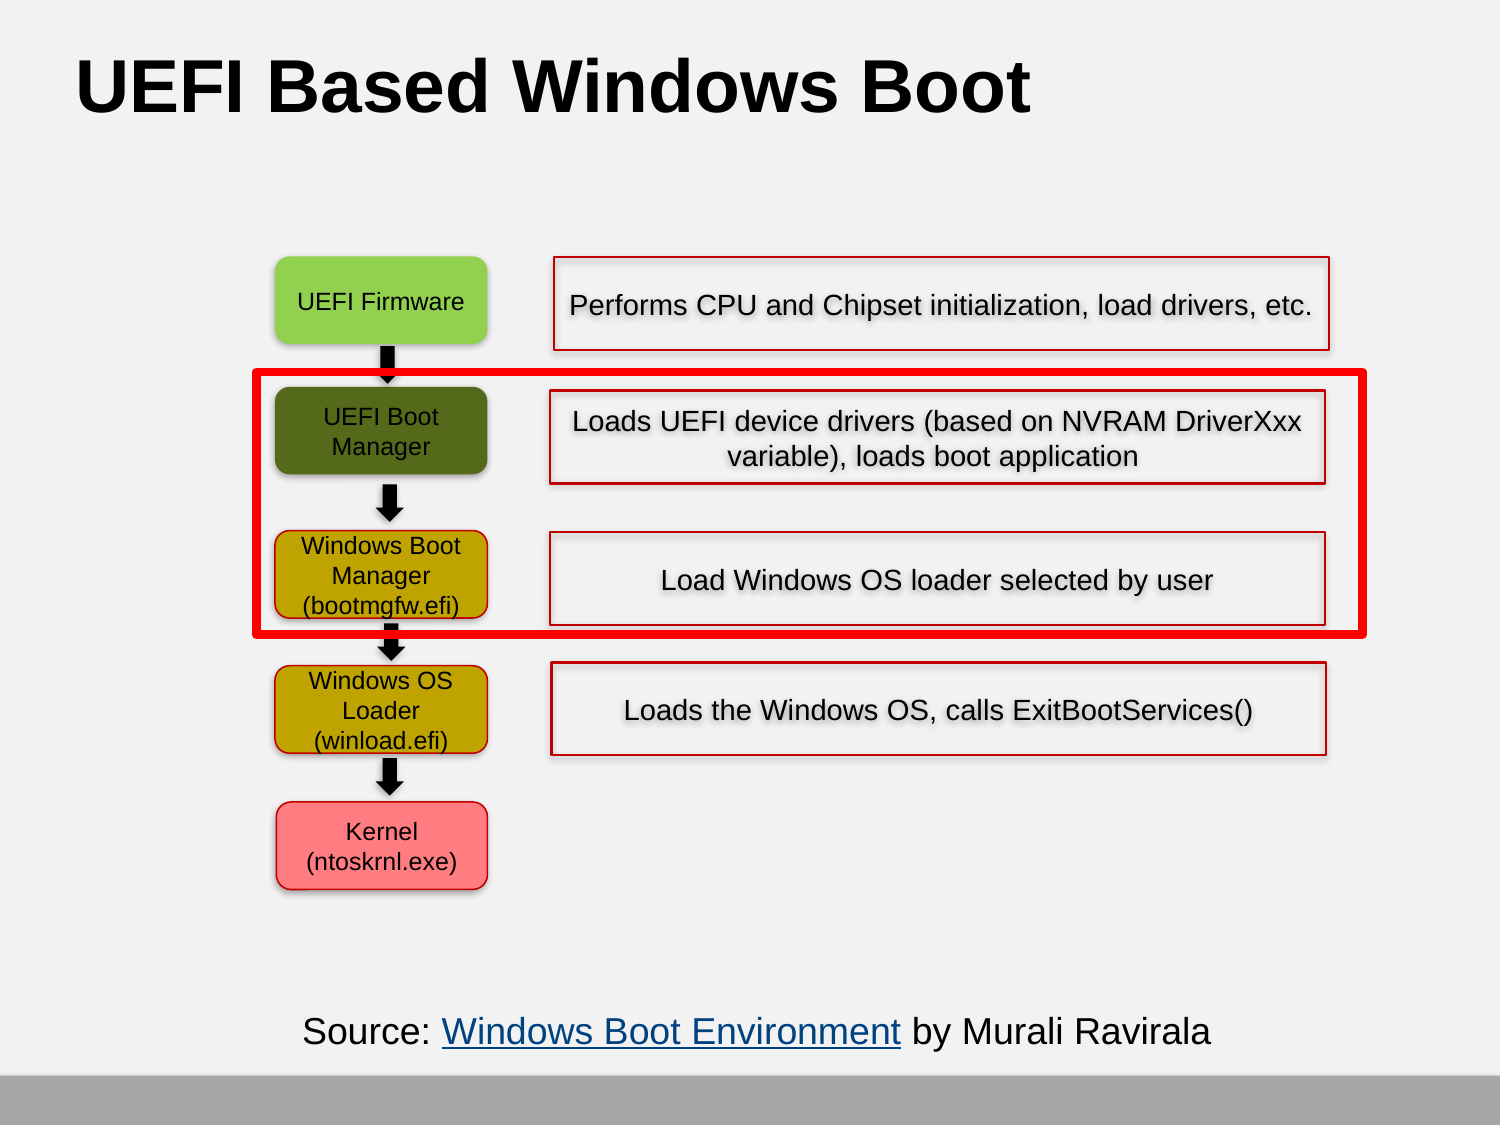

# UEFI Based Windows Boot
UEFI Firmware
Performs CPU and Chipset initialization, load drivers, etc.

UEFI Boot Manager
Loads UEFI device drivers (based on NVRAM DriverXxx variable), loads boot application

Windows Boot Manager (bootmgfw.efi)
Load Windows OS loader selected by user

Loads the Windows OS, calls ExitBootServices()
Windows OS Loader (winload.efi)

Kernel
(ntoskrnl.exe)
Source: Windows Boot Environment by Murali Ravirala